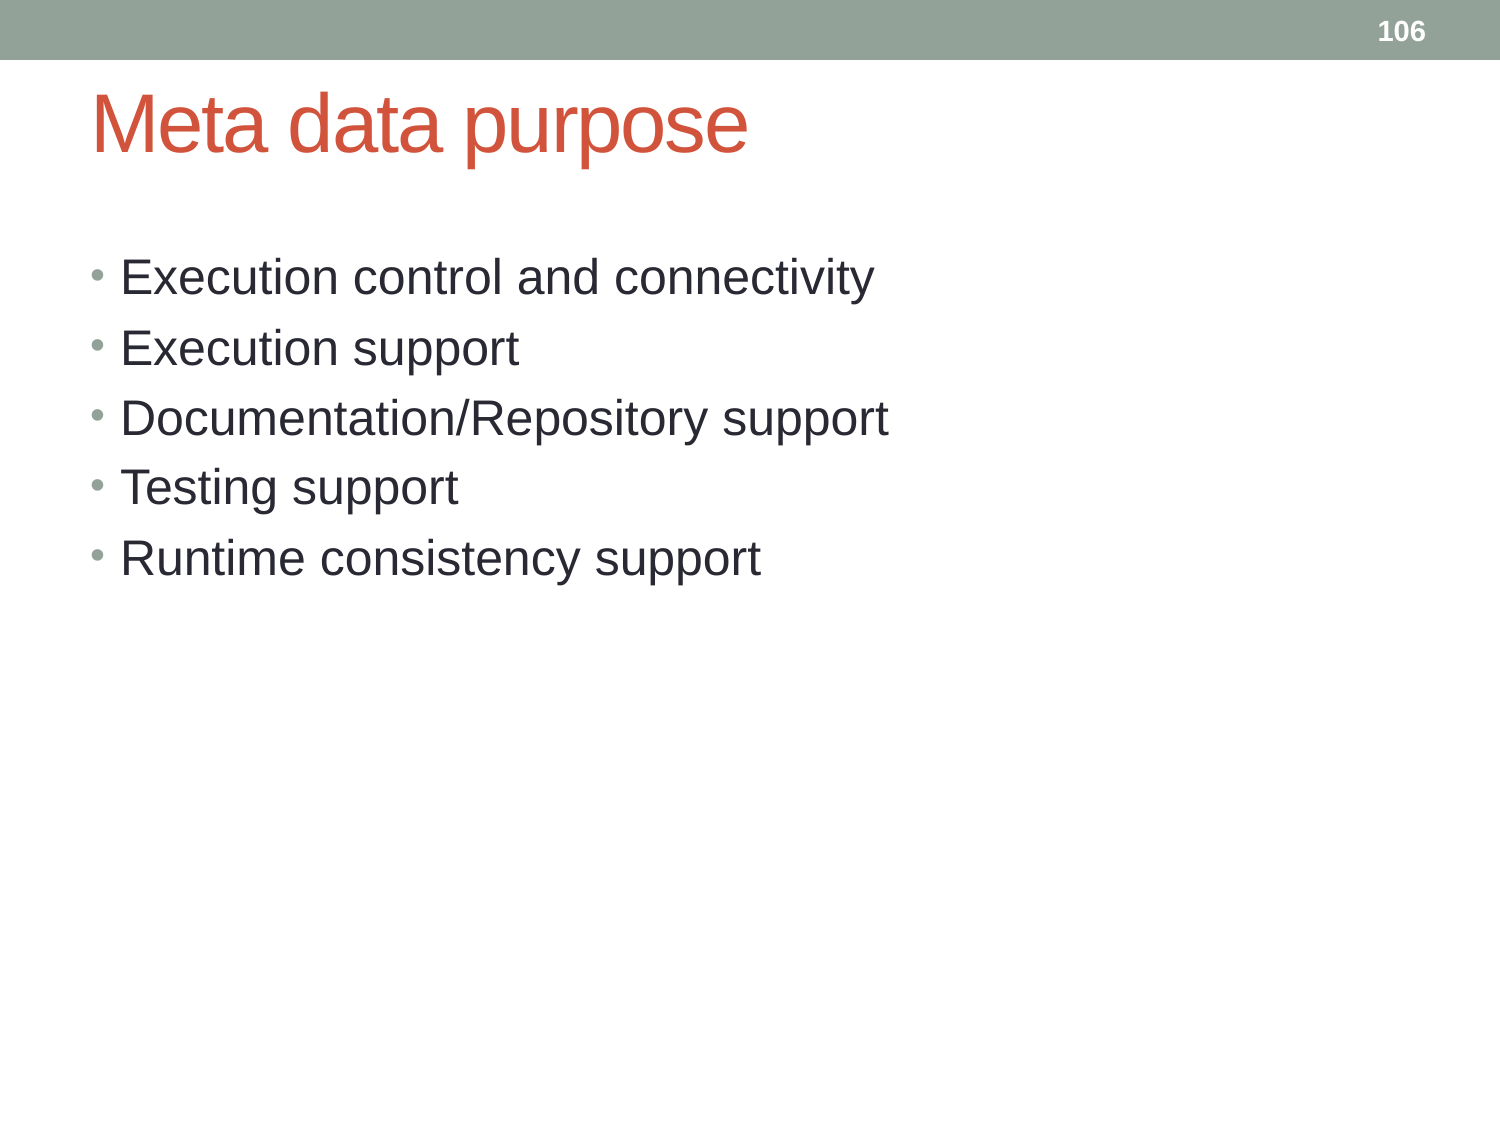

106
# Meta data purpose
Execution control and connectivity
Execution support
Documentation/Repository support
Testing support
Runtime consistency support